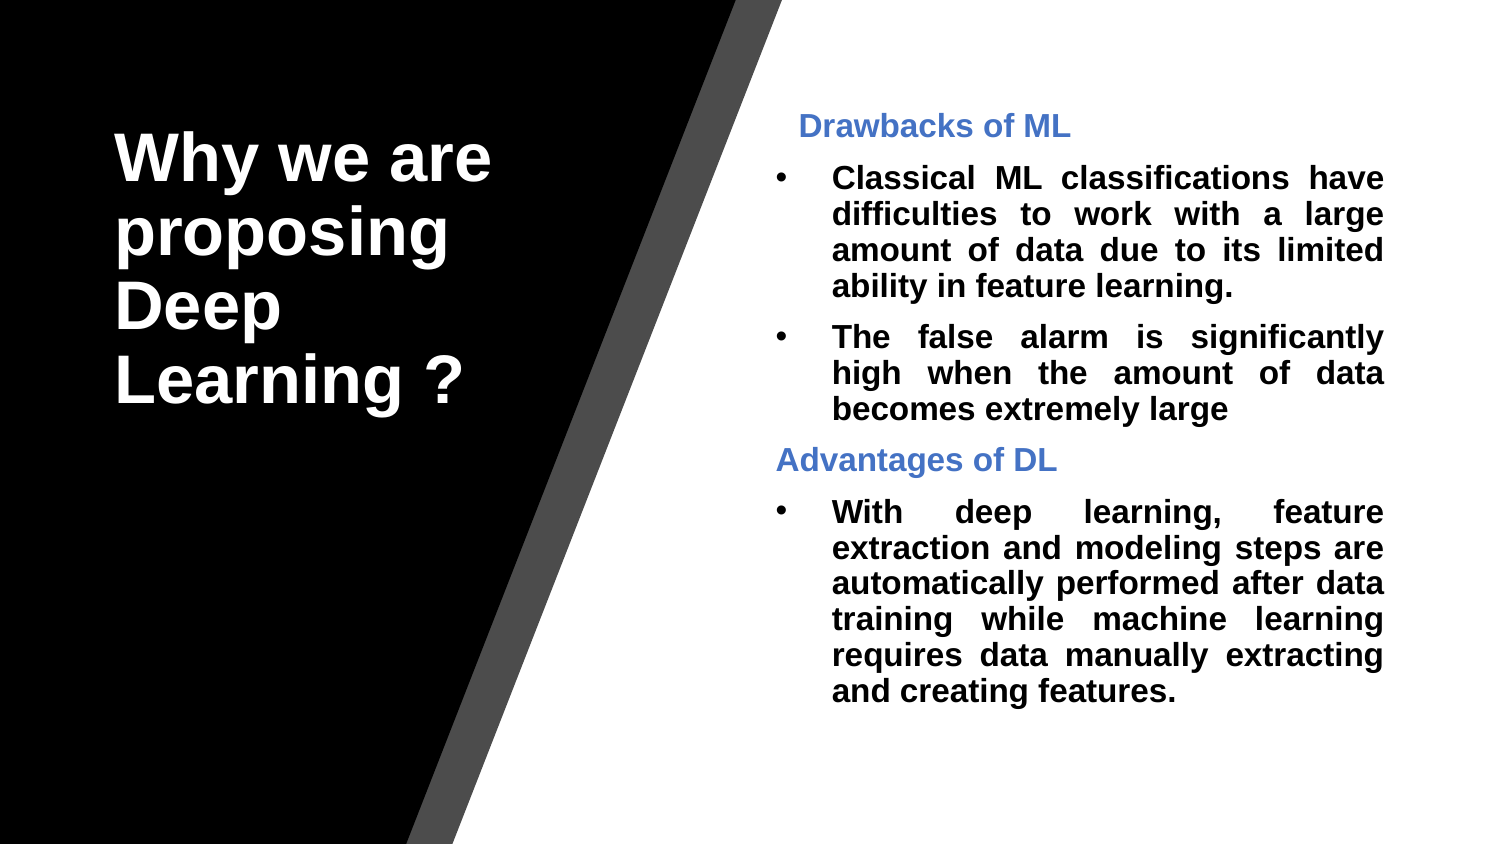

# Why we are proposing Deep Learning ?
Drawbacks of ML
Classical ML classifications have difficulties to work with a large amount of data due to its limited ability in feature learning.
The false alarm is significantly high when the amount of data becomes extremely large
Advantages of DL
With deep learning, feature extraction and modeling steps are automatically performed after data training while machine learning requires data manually extracting and creating features.